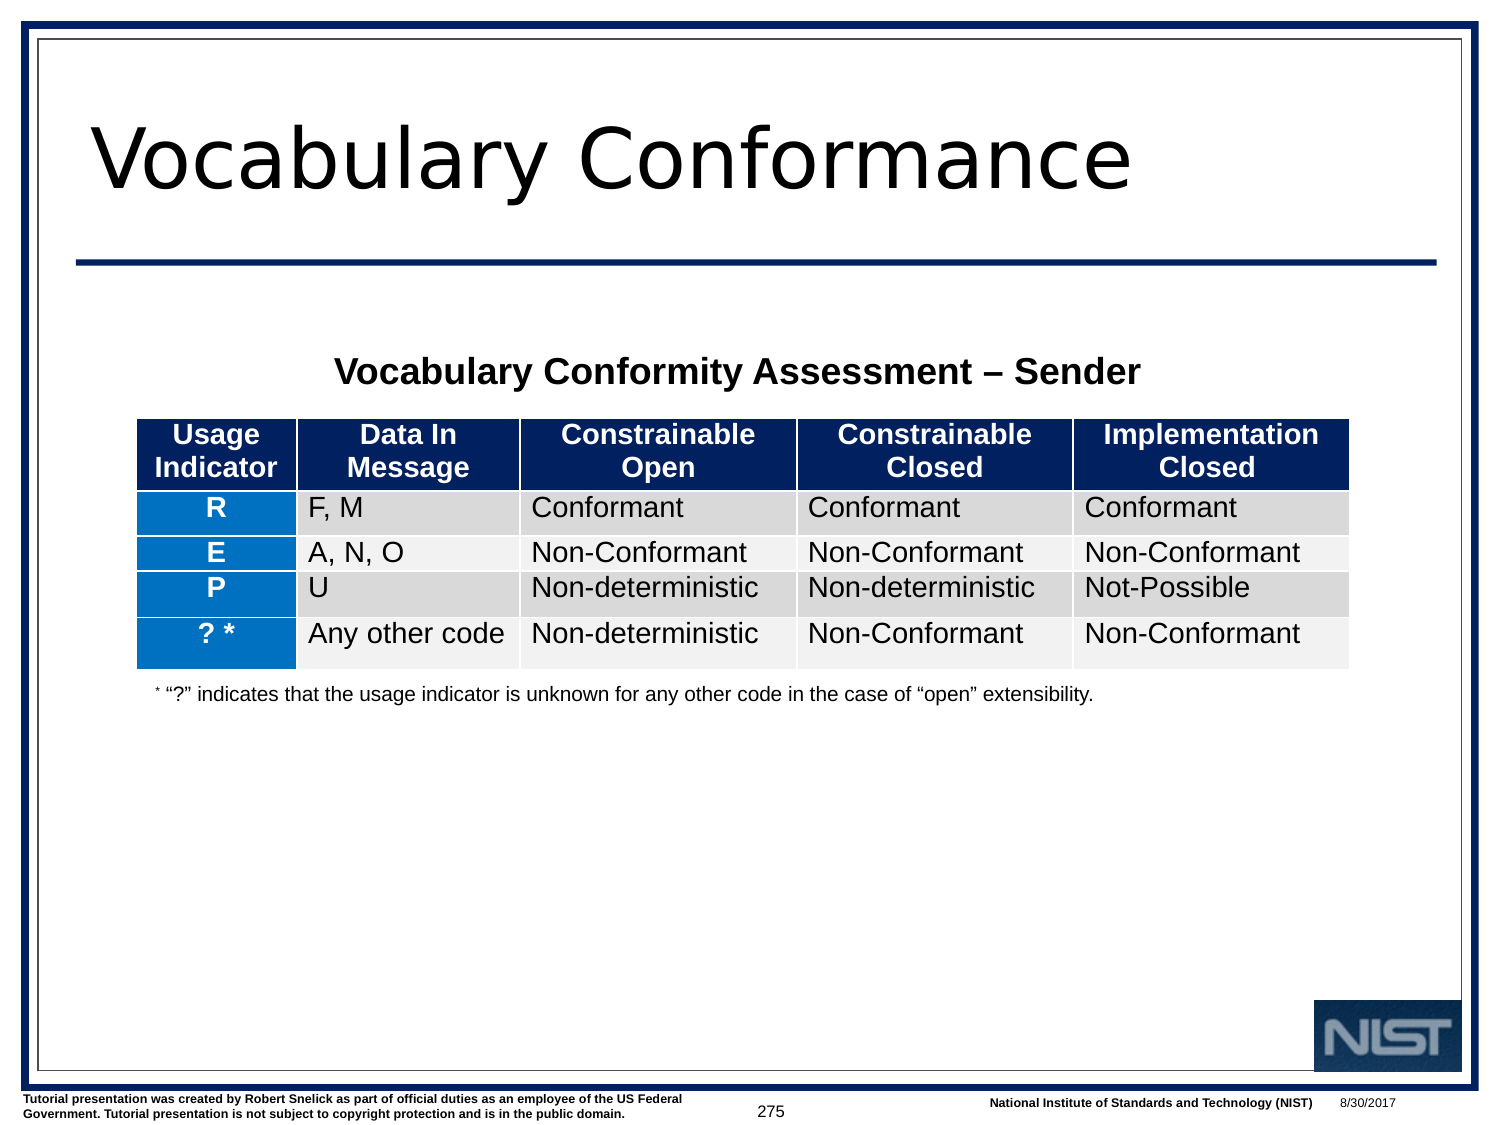

# Vocabulary Conformance
Vocabulary Conformity Assessment – Sender
| Usage Indicator | Data In Message | Constrainable Open | Constrainable Closed | Implementation Closed |
| --- | --- | --- | --- | --- |
| R | F, M | Conformant | Conformant | Conformant |
| E | A, N, O | Non-Conformant | Non-Conformant | Non-Conformant |
| P | U | Non-deterministic | Non-deterministic | Not-Possible |
| ? \* | Any other code | Non-deterministic | Non-Conformant | Non-Conformant |

* “?” indicates that the usage indicator is unknown for any other code in the case of “open” extensibility.
275
8/30/2017